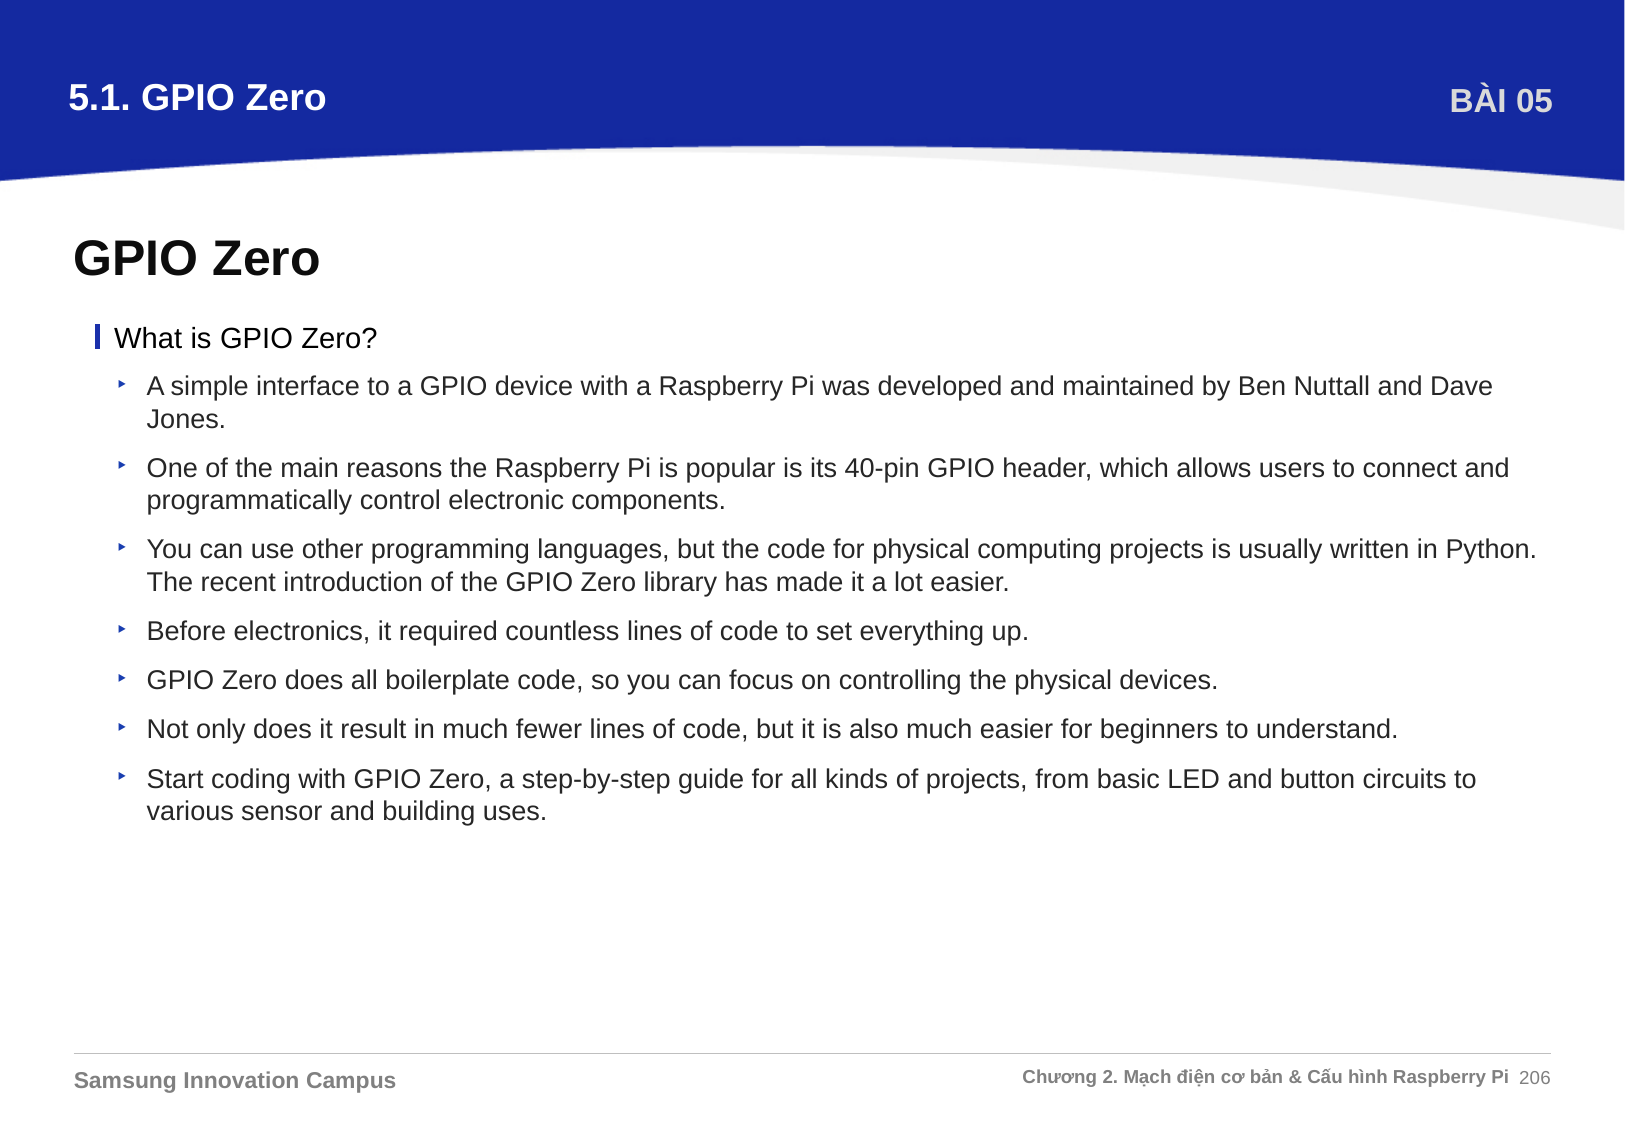

5.1. GPIO Zero
BÀI 05
GPIO Zero
What is GPIO Zero?
A simple interface to a GPIO device with a Raspberry Pi was developed and maintained by Ben Nuttall and Dave Jones.
One of the main reasons the Raspberry Pi is popular is its 40-pin GPIO header, which allows users to connect and programmatically control electronic components.
You can use other programming languages, but the code for physical computing projects is usually written in Python. The recent introduction of the GPIO Zero library has made it a lot easier.
Before electronics, it required countless lines of code to set everything up.
GPIO Zero does all boilerplate code, so you can focus on controlling the physical devices.
Not only does it result in much fewer lines of code, but it is also much easier for beginners to understand.
Start coding with GPIO Zero, a step-by-step guide for all kinds of projects, from basic LED and button circuits to various sensor and building uses.